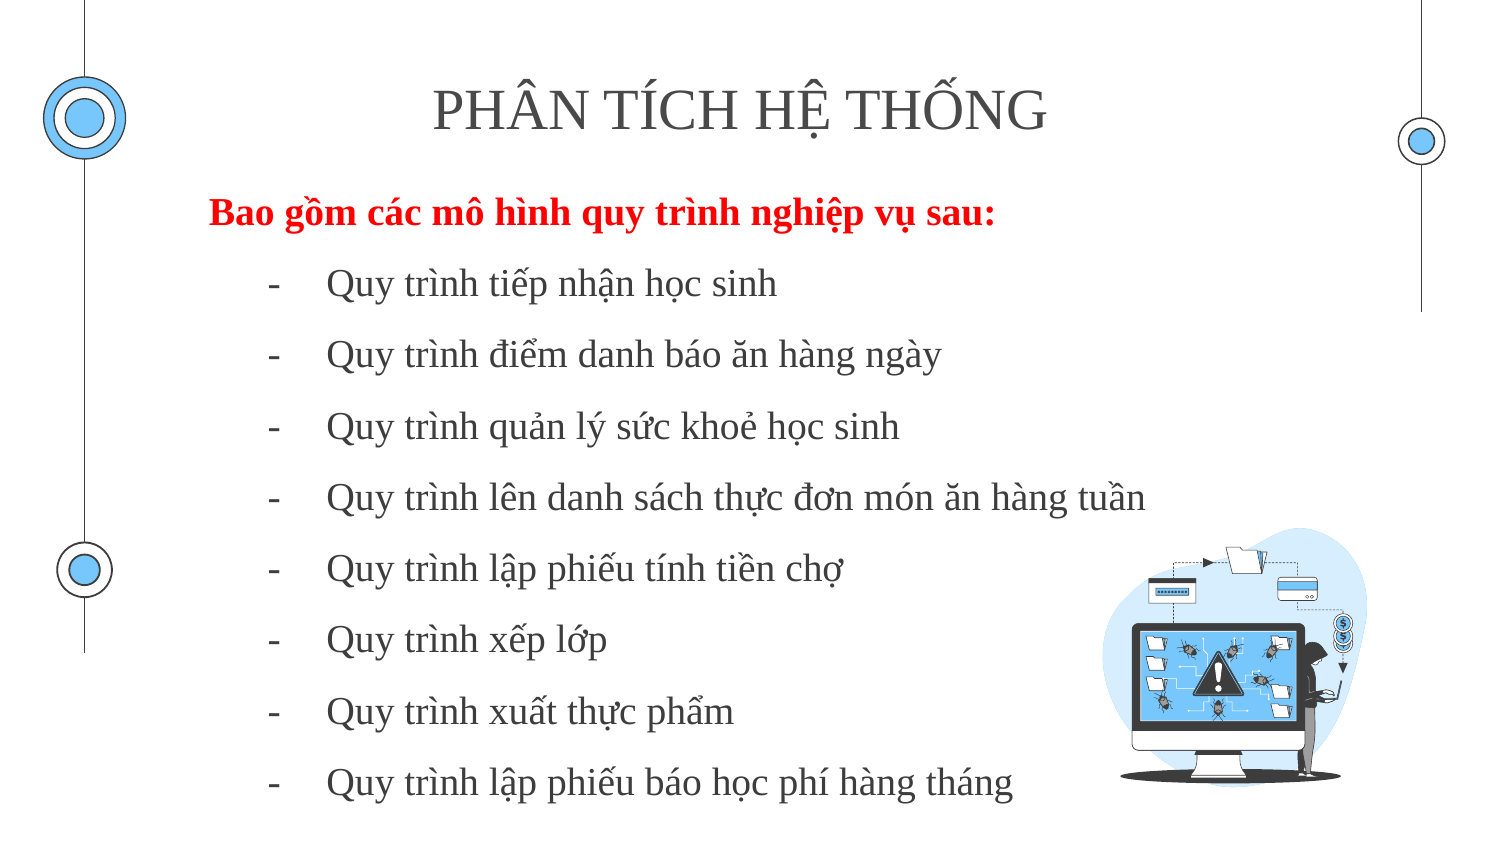

# PHÂN TÍCH HỆ THỐNG
Bao gồm các mô hình quy trình nghiệp vụ sau:
	-	Quy trình tiếp nhận học sinh
	-	Quy trình điểm danh báo ăn hàng ngày
	-	Quy trình quản lý sức khoẻ học sinh
	-	Quy trình lên danh sách thực đơn món ăn hàng tuần
	-	Quy trình lập phiếu tính tiền chợ
	-	Quy trình xếp lớp
	-	Quy trình xuất thực phẩm
	-	Quy trình lập phiếu báo học phí hàng tháng